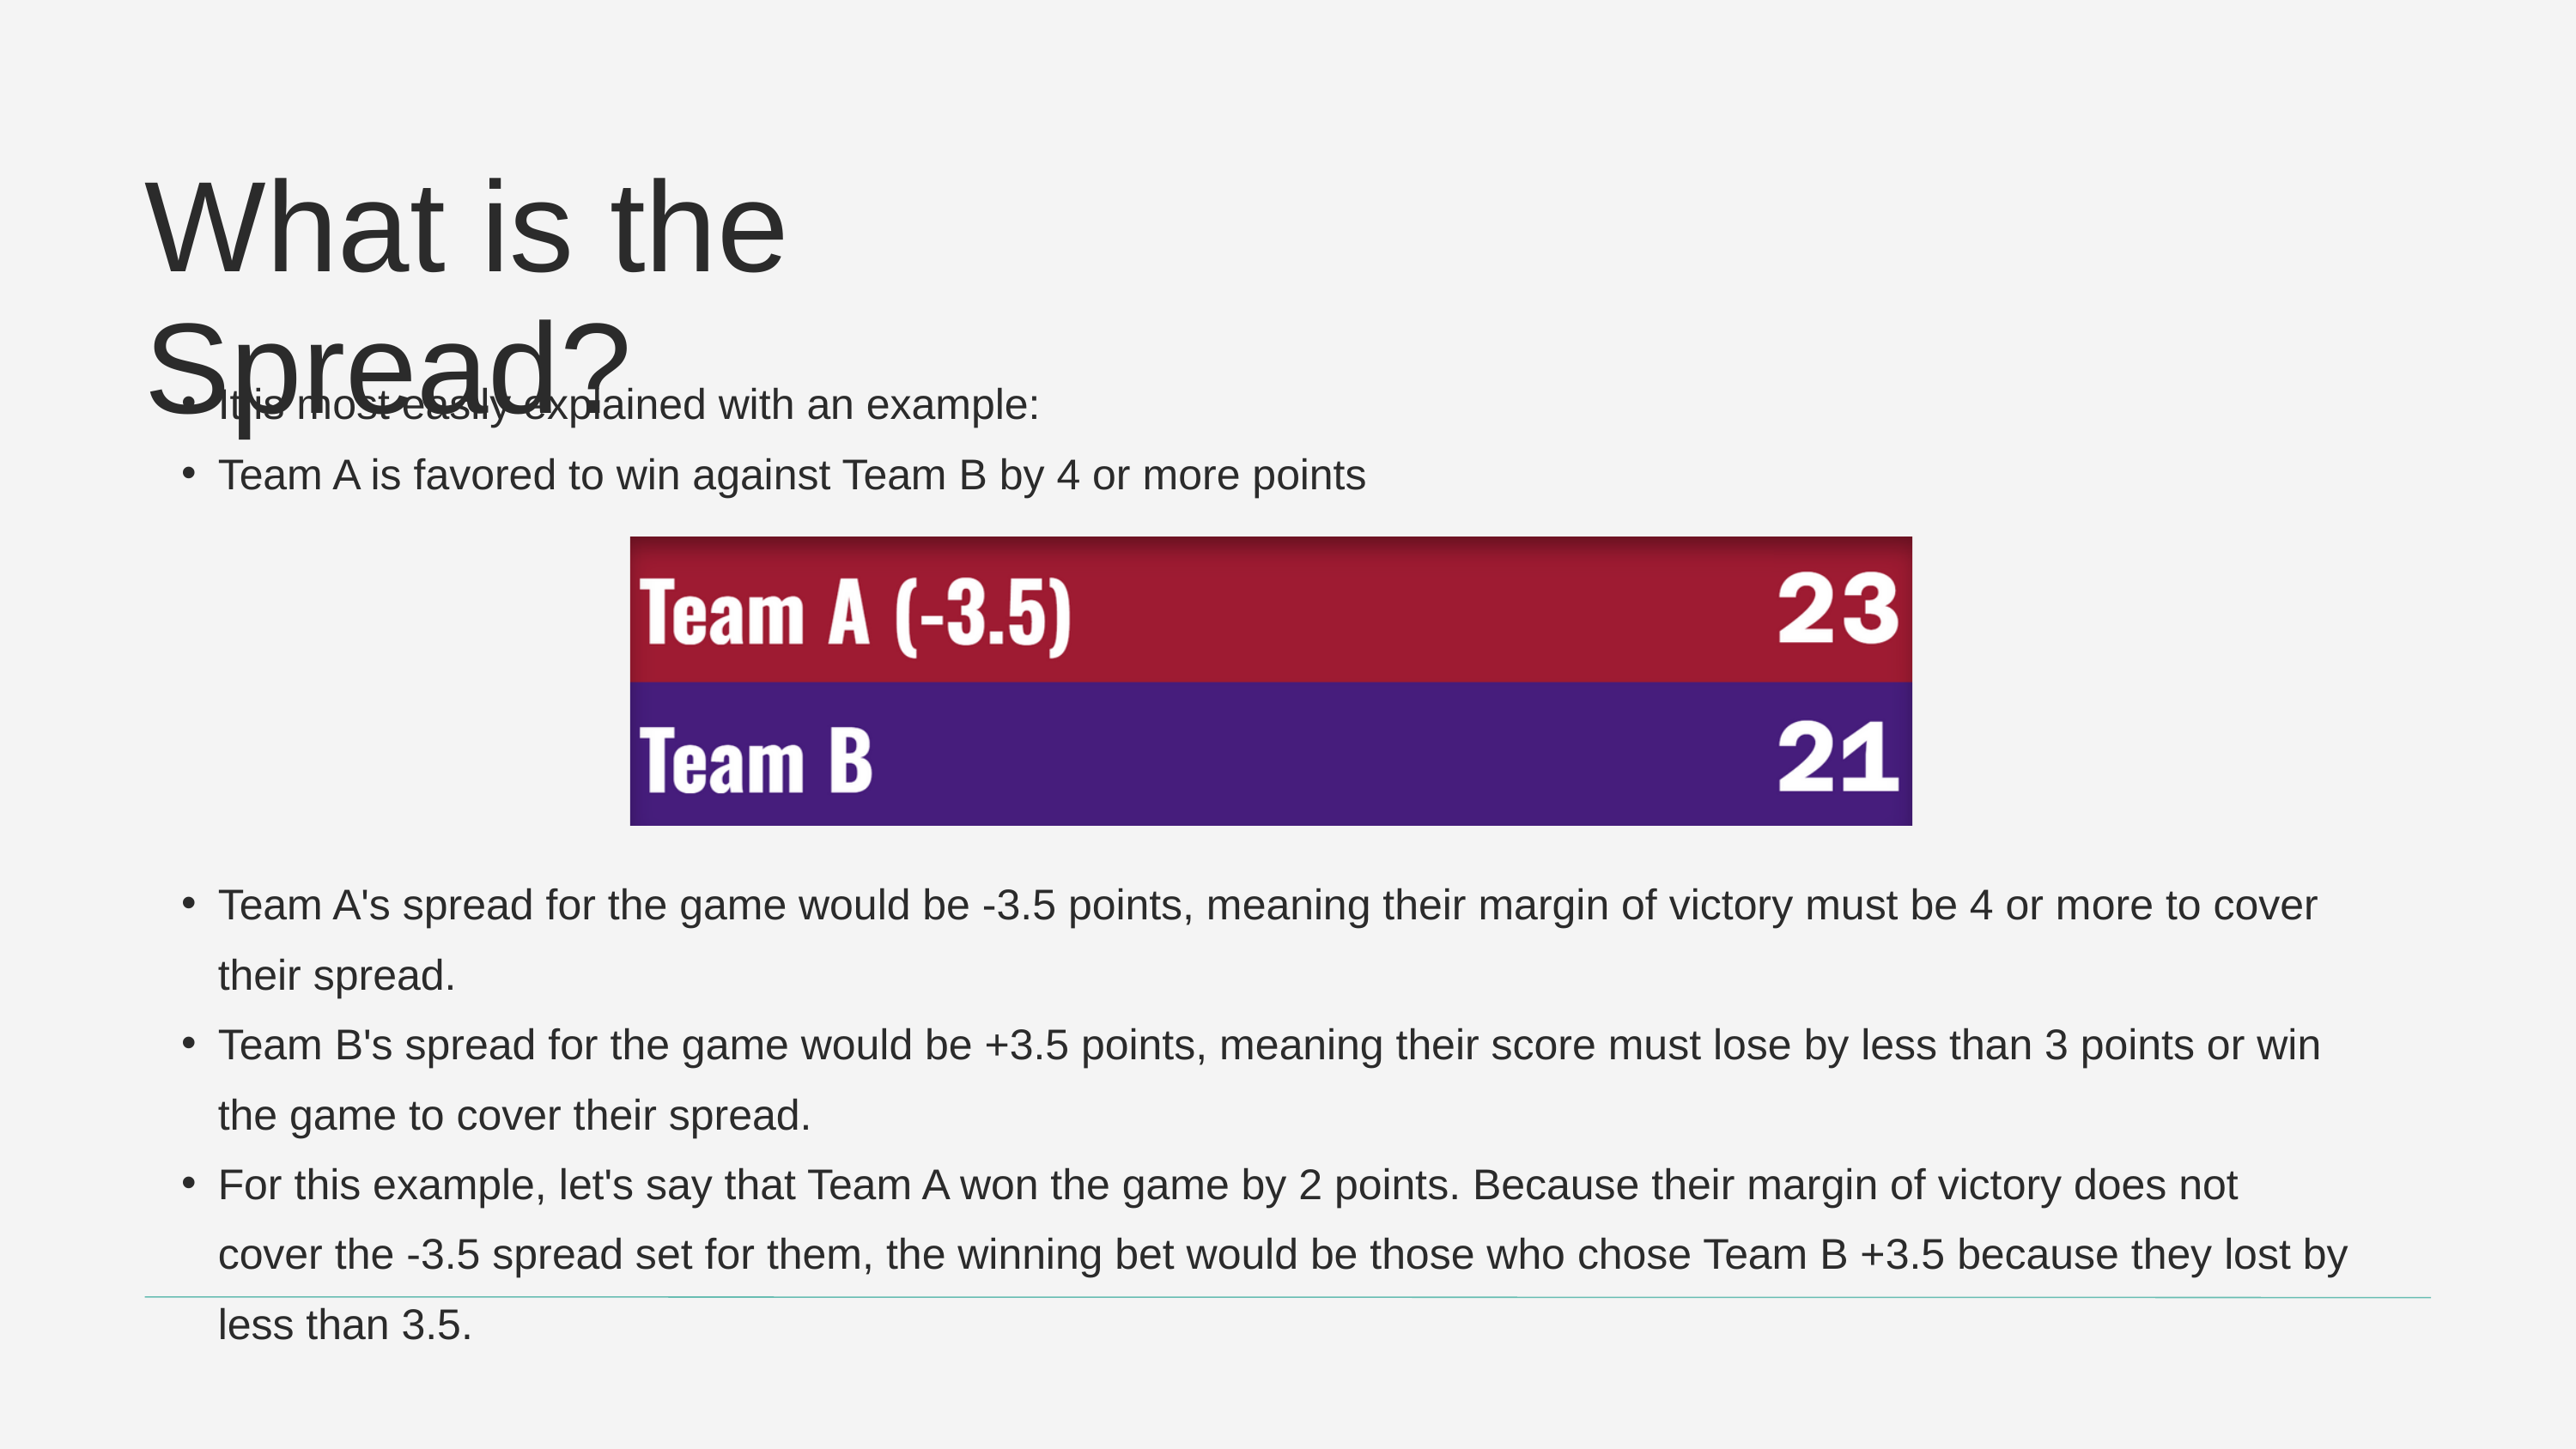

What is the Spread?
It is most easily explained with an example:
Team A is favored to win against Team B by 4 or more points

Team A's spread for the game would be -3.5 points, meaning their margin of victory must be 4 or more to cover their spread.
Team B's spread for the game would be +3.5 points, meaning their score must lose by less than 3 points or win the game to cover their spread.
For this example, let's say that Team A won the game by 2 points. Because their margin of victory does not cover the -3.5 spread set for them, the winning bet would be those who chose Team B +3.5 because they lost by less than 3.5.